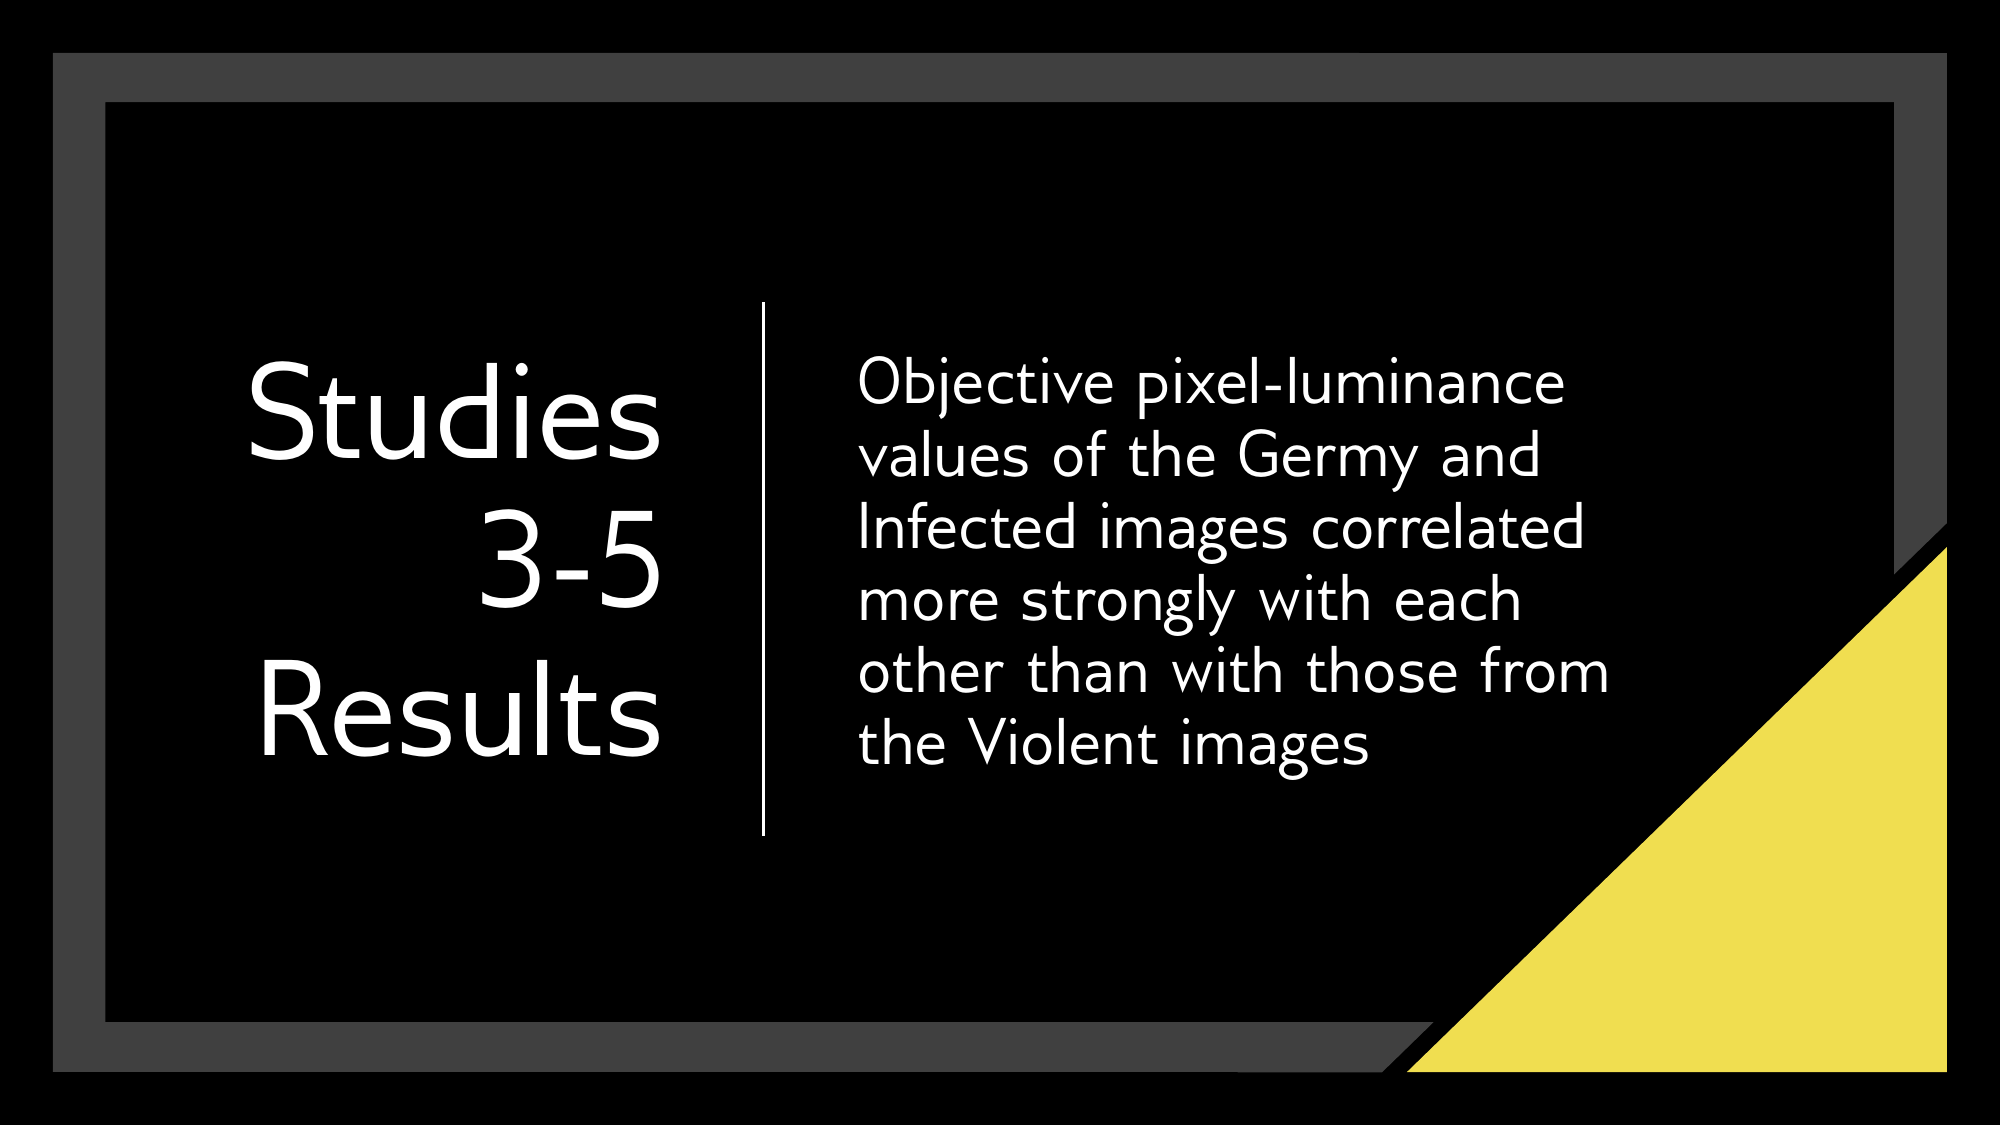

# Studies 3-5 Results
Objective pixel-luminance values of the Germy and Infected images correlated more strongly with each other than with those from the Violent images